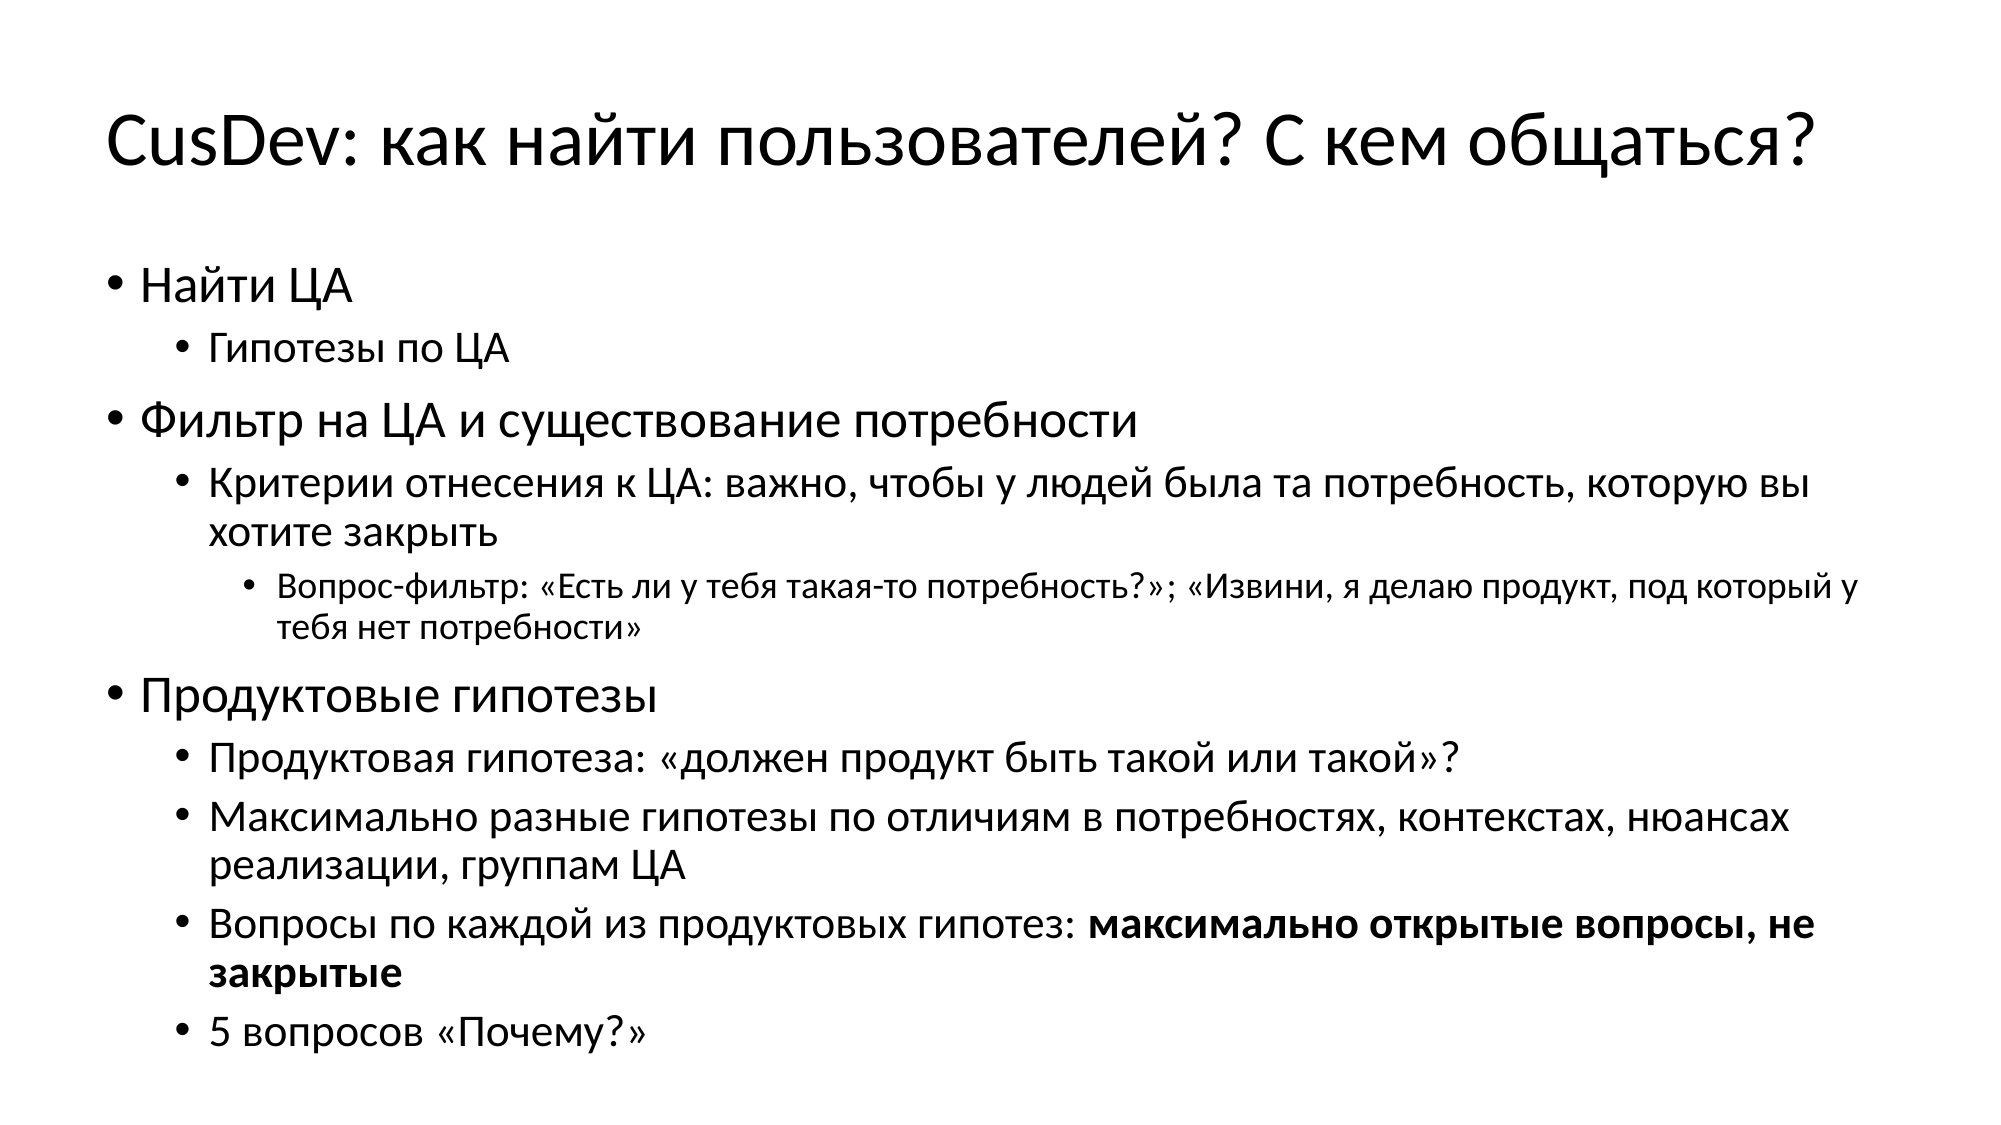

# CusDev: как найти пользователей? С кем общаться?
Найти ЦА
Гипотезы по ЦА
Фильтр на ЦА и существование потребности
Критерии отнесения к ЦА: важно, чтобы у людей была та потребность, которую вы хотите закрыть
Вопрос-фильтр: «Есть ли у тебя такая-то потребность?»; «Извини, я делаю продукт, под который у тебя нет потребности»
Продуктовые гипотезы
Продуктовая гипотеза: «должен продукт быть такой или такой»?
Максимально разные гипотезы по отличиям в потребностях, контекстах, нюансах реализации, группам ЦА
Вопросы по каждой из продуктовых гипотез: максимально открытые вопросы, не закрытые
5 вопросов «Почему?»